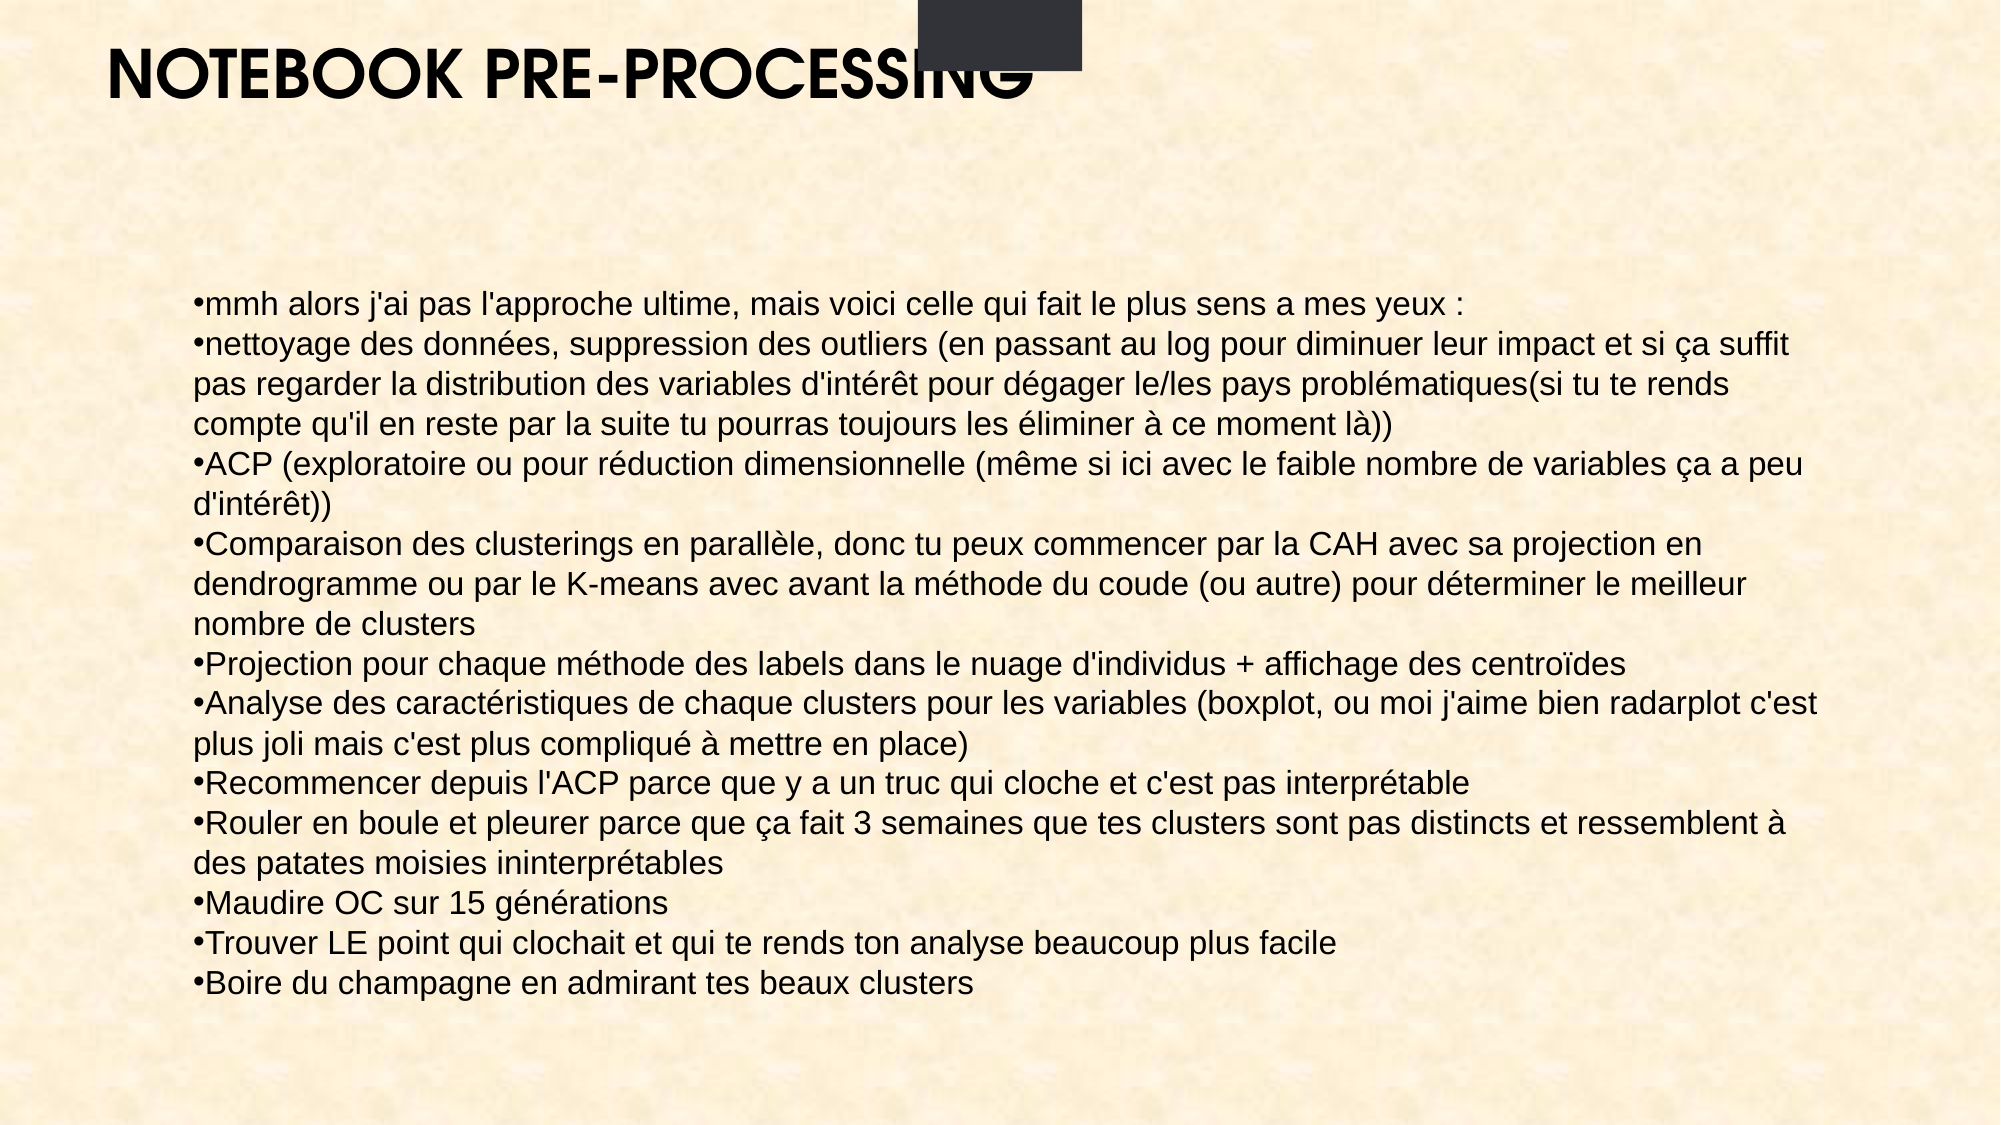

19 janvier 2024

# Notebook pre-processing

mmh alors j'ai pas l'approche ultime, mais voici celle qui fait le plus sens a mes yeux :
nettoyage des données, suppression des outliers (en passant au log pour diminuer leur impact et si ça suffit pas regarder la distribution des variables d'intérêt pour dégager le/les pays problématiques(si tu te rends compte qu'il en reste par la suite tu pourras toujours les éliminer à ce moment là))
ACP (exploratoire ou pour réduction dimensionnelle (même si ici avec le faible nombre de variables ça a peu d'intérêt))
Comparaison des clusterings en parallèle, donc tu peux commencer par la CAH avec sa projection en dendrogramme ou par le K-means avec avant la méthode du coude (ou autre) pour déterminer le meilleur nombre de clusters
Projection pour chaque méthode des labels dans le nuage d'individus + affichage des centroïdes
Analyse des caractéristiques de chaque clusters pour les variables (boxplot, ou moi j'aime bien radarplot c'est plus joli mais c'est plus compliqué à mettre en place)
Recommencer depuis l'ACP parce que y a un truc qui cloche et c'est pas interprétable
Rouler en boule et pleurer parce que ça fait 3 semaines que tes clusters sont pas distincts et ressemblent à des patates moisies ininterprétables
Maudire OC sur 15 générations
Trouver LE point qui clochait et qui te rends ton analyse beaucoup plus facile
Boire du champagne en admirant tes beaux clusters